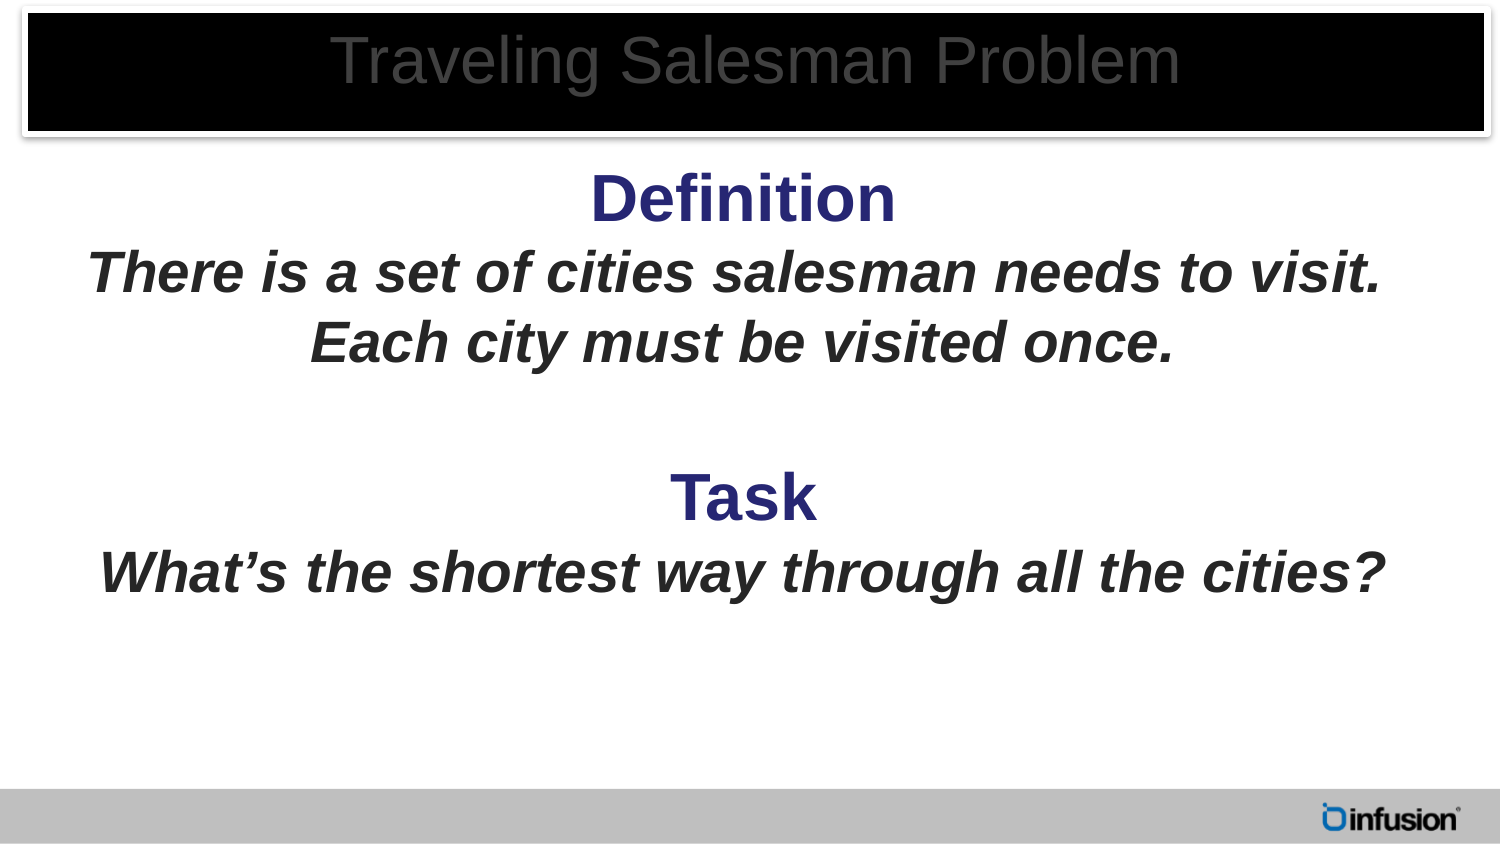

Traveling Salesman Problem

Definition
There is a set of cities salesman needs to visit.
Each city must be visited once.

Task
What’s the shortest way through all the cities?